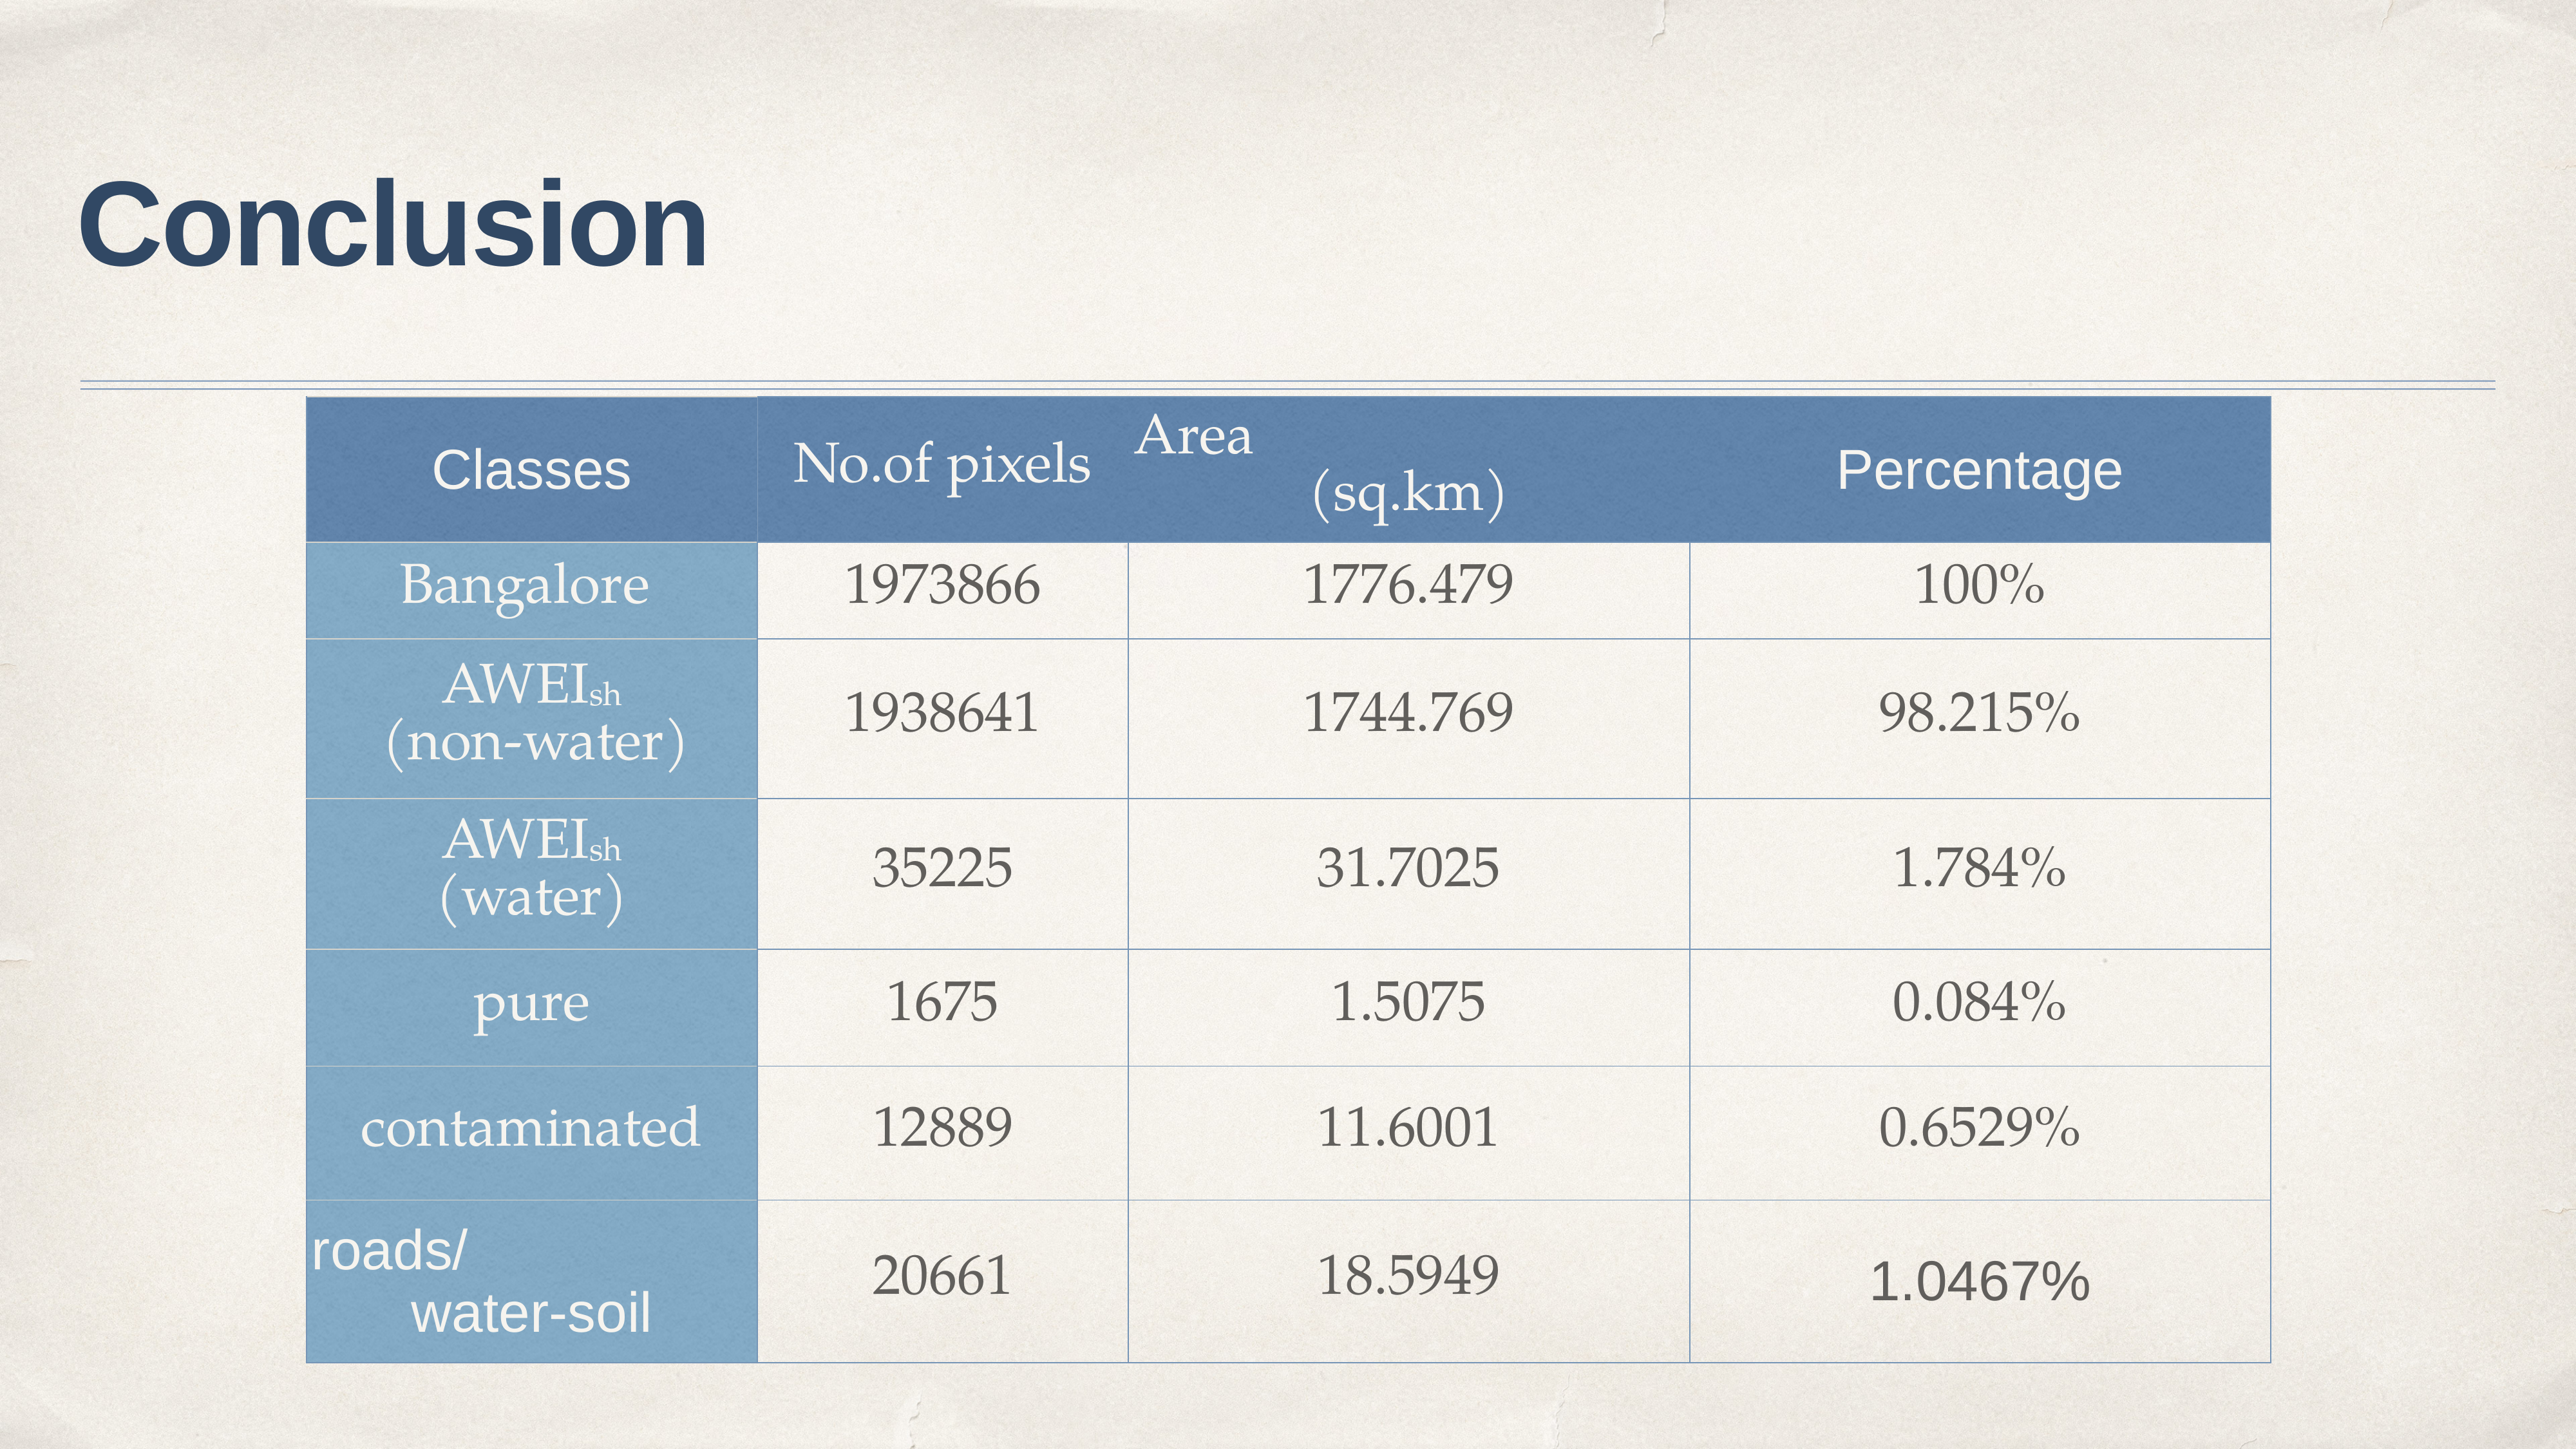

# Conclusion
| Classes | No.of pixels | Area (sq.km) | Percentage |
| --- | --- | --- | --- |
| Bangalore | 1973866 | 1776.479 | 100% |
| AWEIsh (non-water) | 1938641 | 1744.769 | 98.215% |
| AWEIsh (water) | 35225 | 31.7025 | 1.784% |
| pure | 1675 | 1.5075 | 0.084% |
| contaminated | 12889 | 11.6001 | 0.6529% |
| roads/ water-soil | 20661 | 18.5949 | 1.0467% |